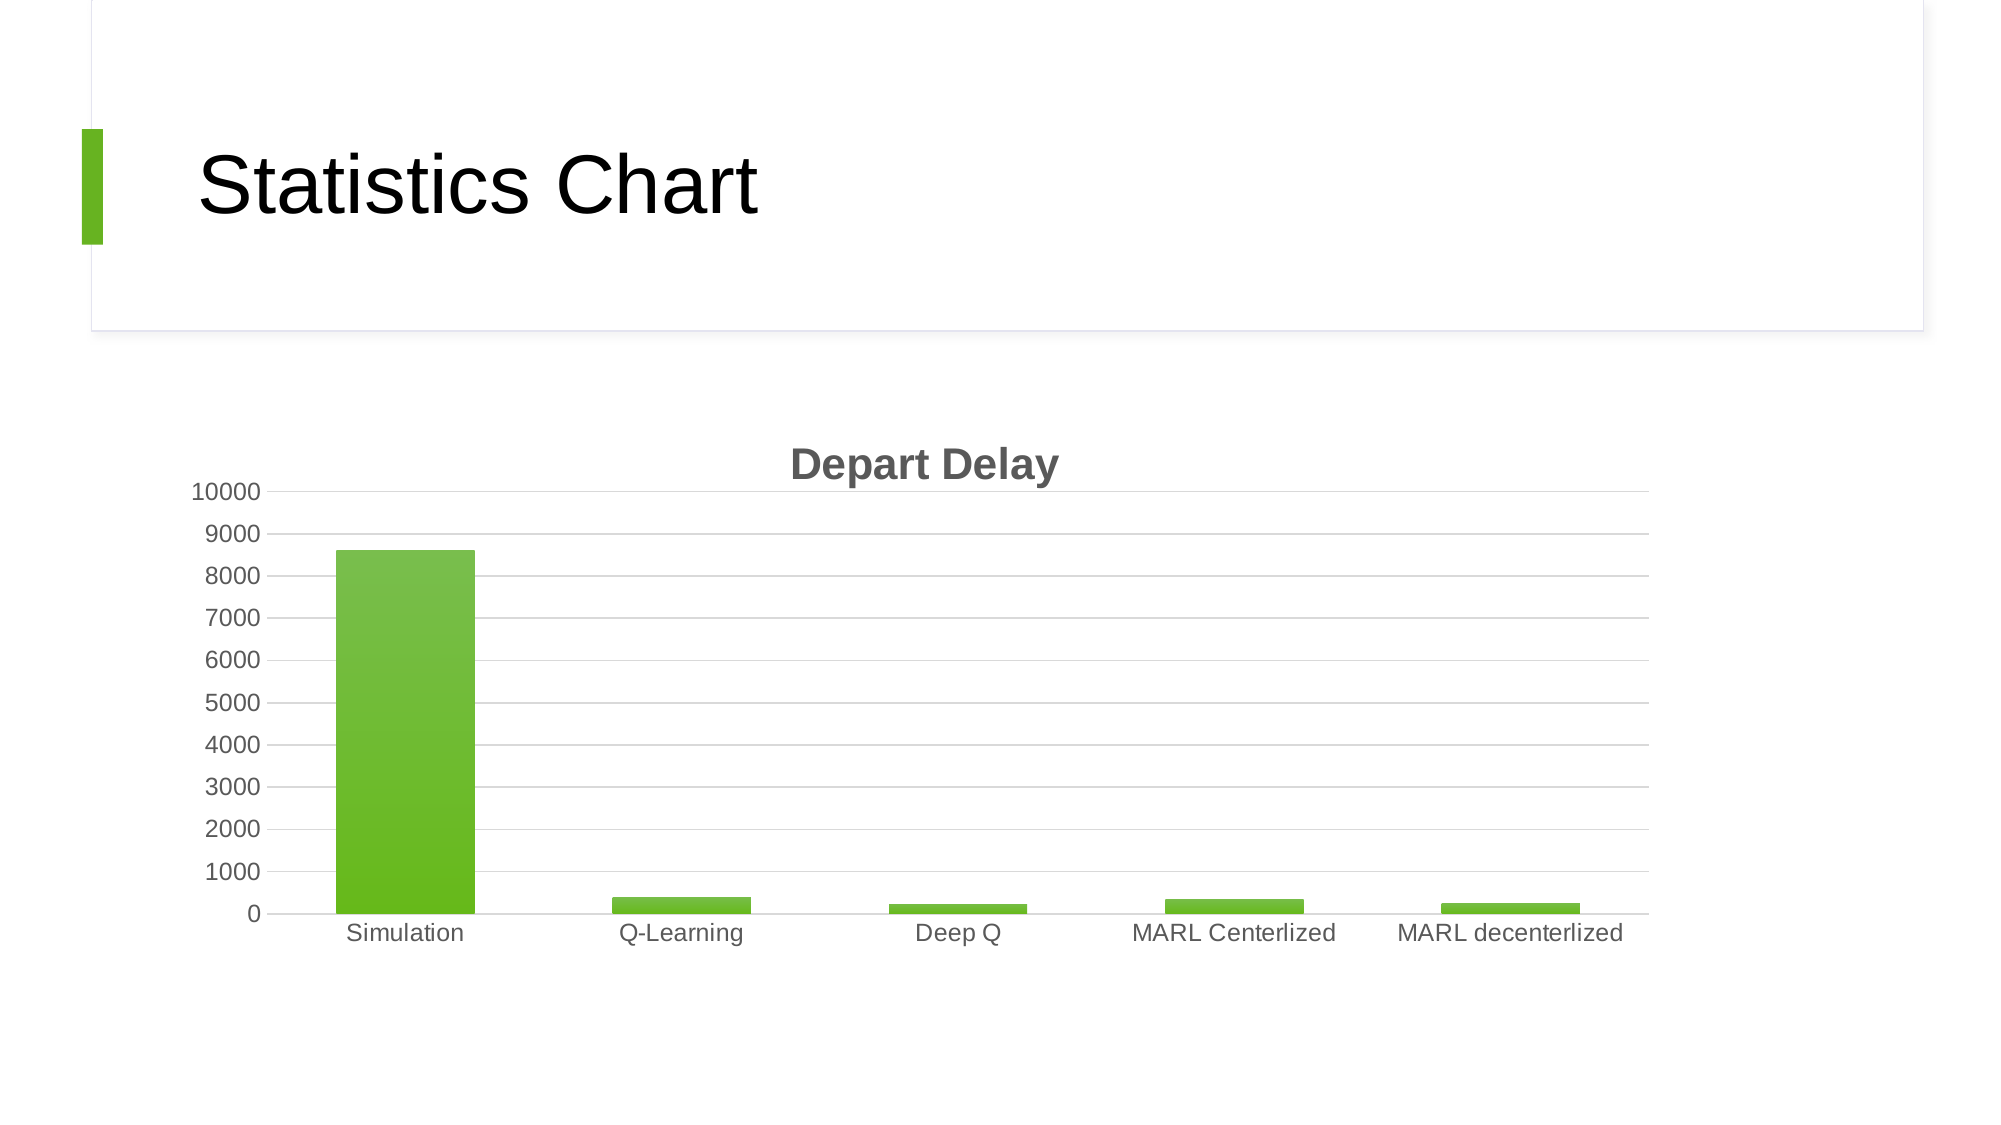

# Statistics Chart

### Chart: Depart Delay

| Category | Depart Delay |
|---|---|
| Simulation | 8607.49 |
| Q-Learning | 389.25 |
| Deep Q | 223.67 |
| MARL Centerlized | 348.71 |
| MARL decenterlized | 256.93 |